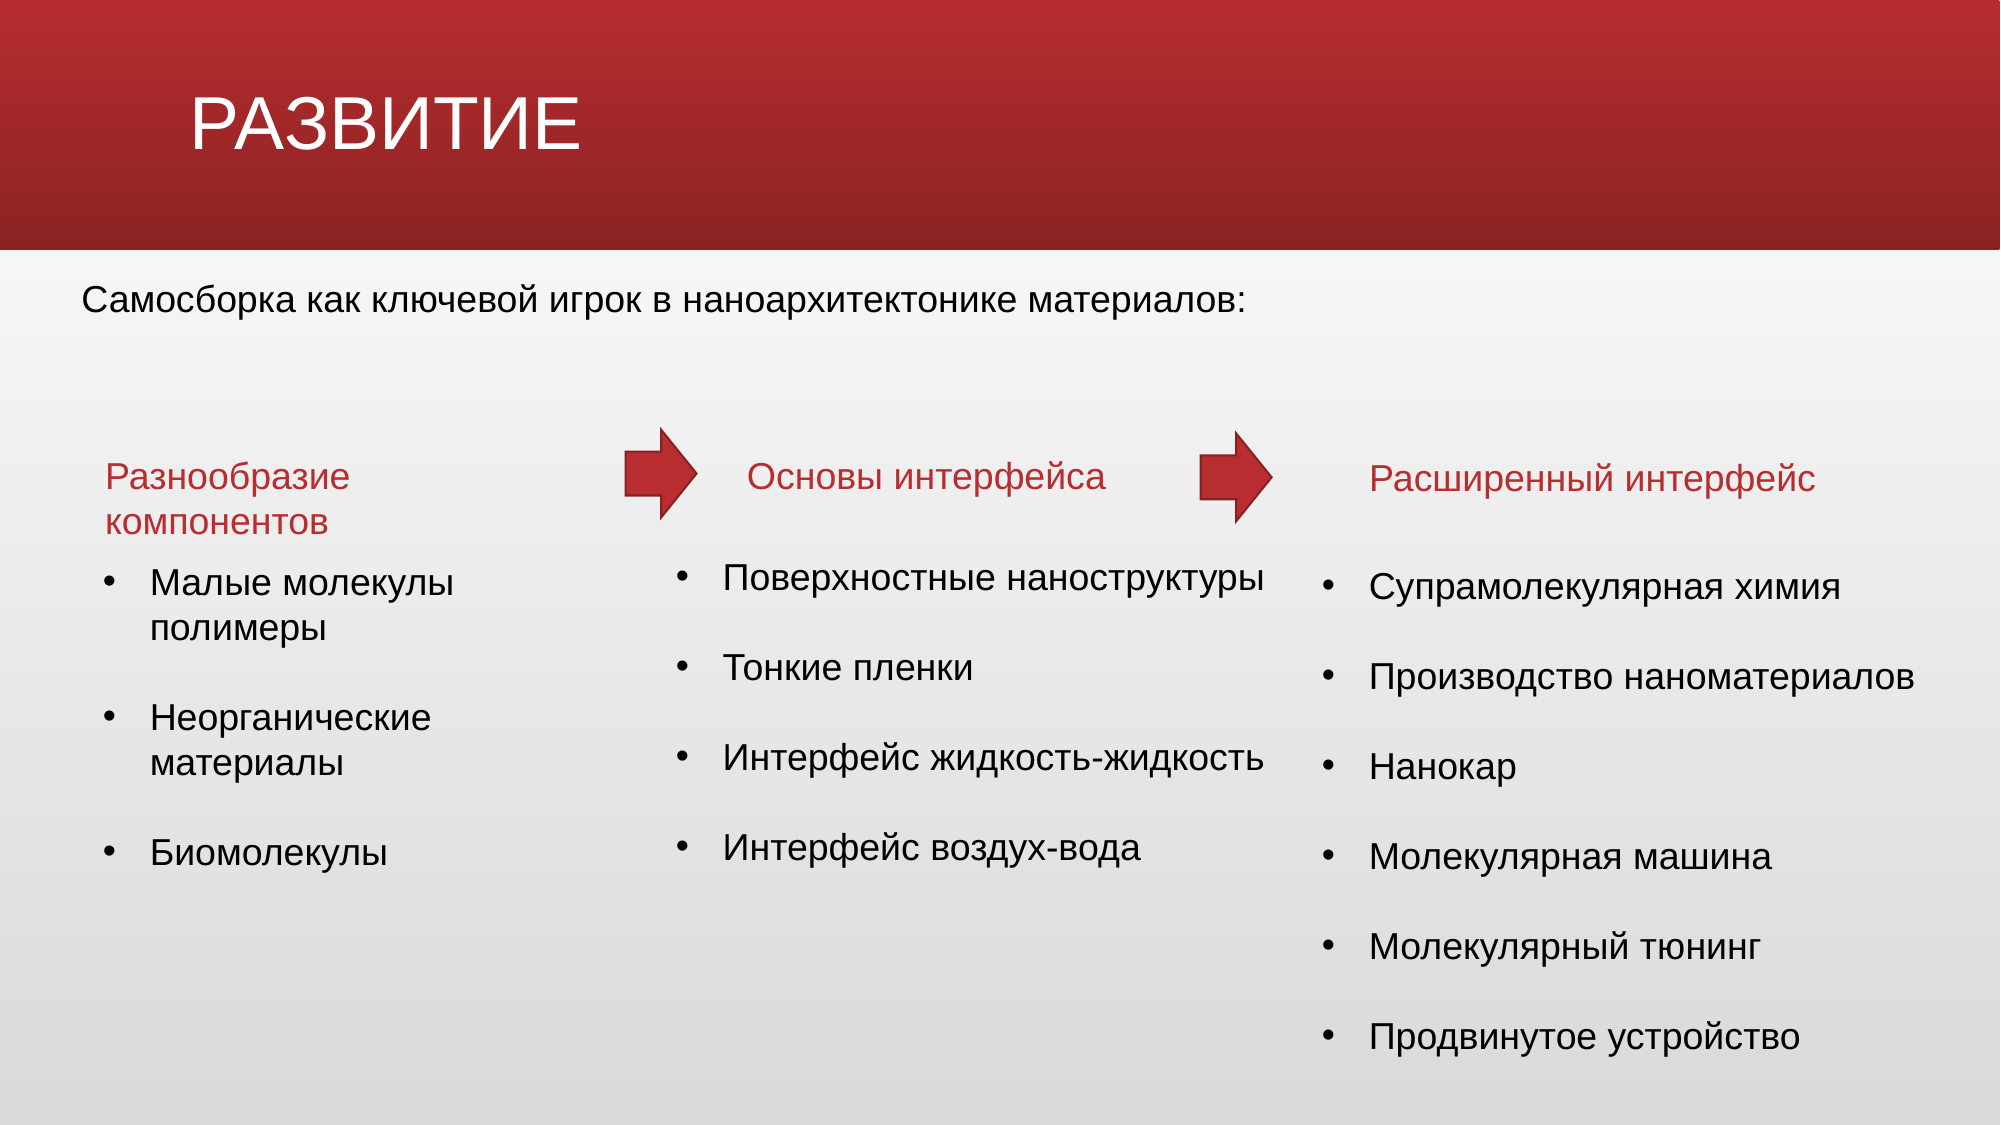

# РАЗВИТИЕ
Самосборка как ключевой игрок в наноархитектонике материалов:

Разнообразие компонентов
Основы интерфейса
Расширенный интерфейс
Поверхностные наноструктуры

Тонкие пленки

Интерфейс жидкость-жидкость

Интерфейс воздух-вода
Малые молекулы полимеры

Неорганические материалы

Биомолекулы
Супрамолекулярная химия

Производство наноматериалов

Нанокар

Молекулярная машина

Молекулярный тюнинг

Продвинутое устройство